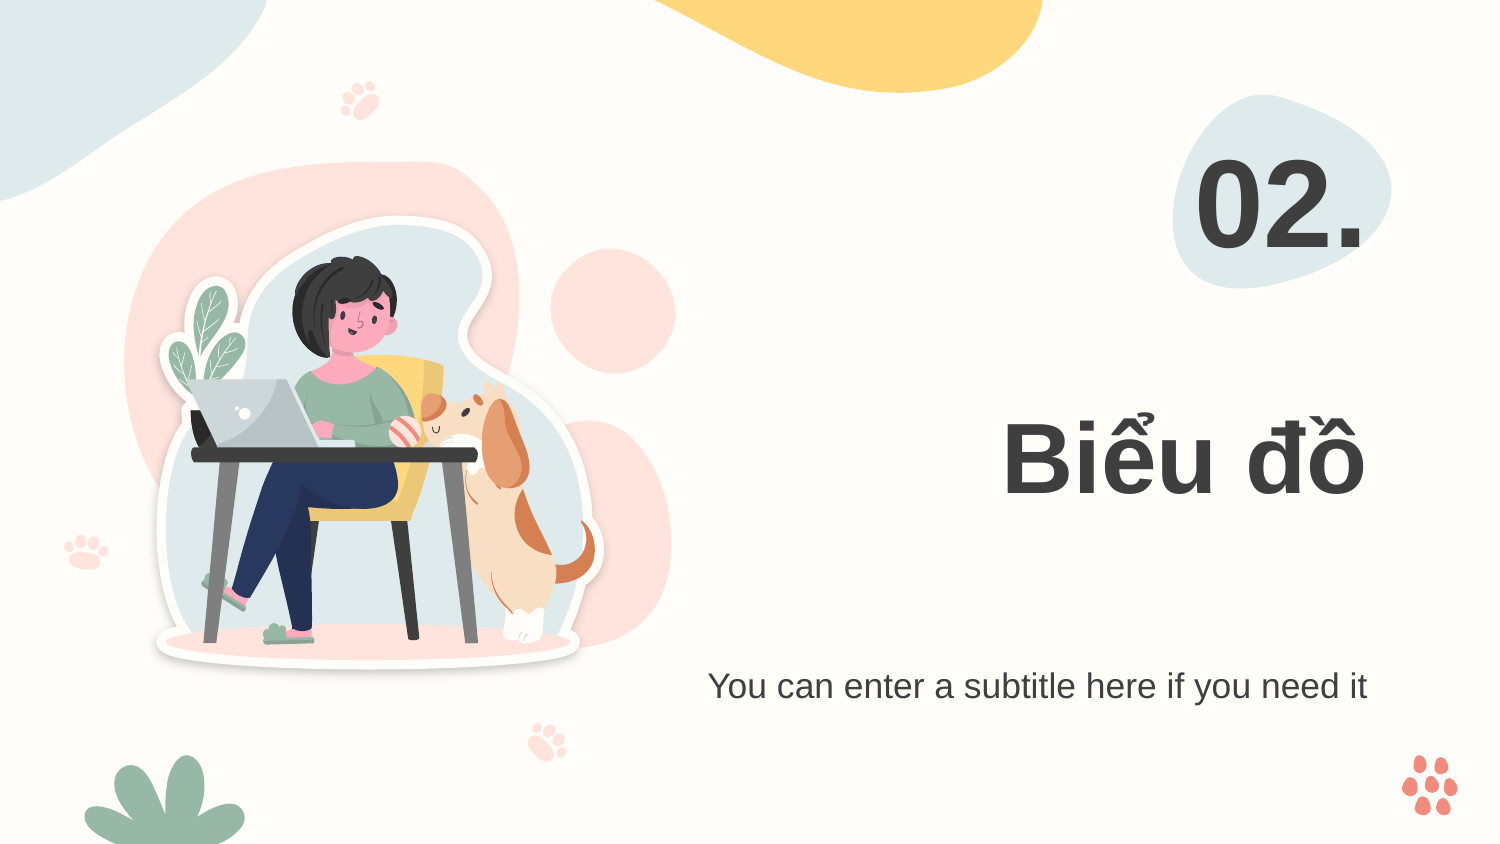

02.

# Biểu đồ

You can enter a subtitle here if you need it